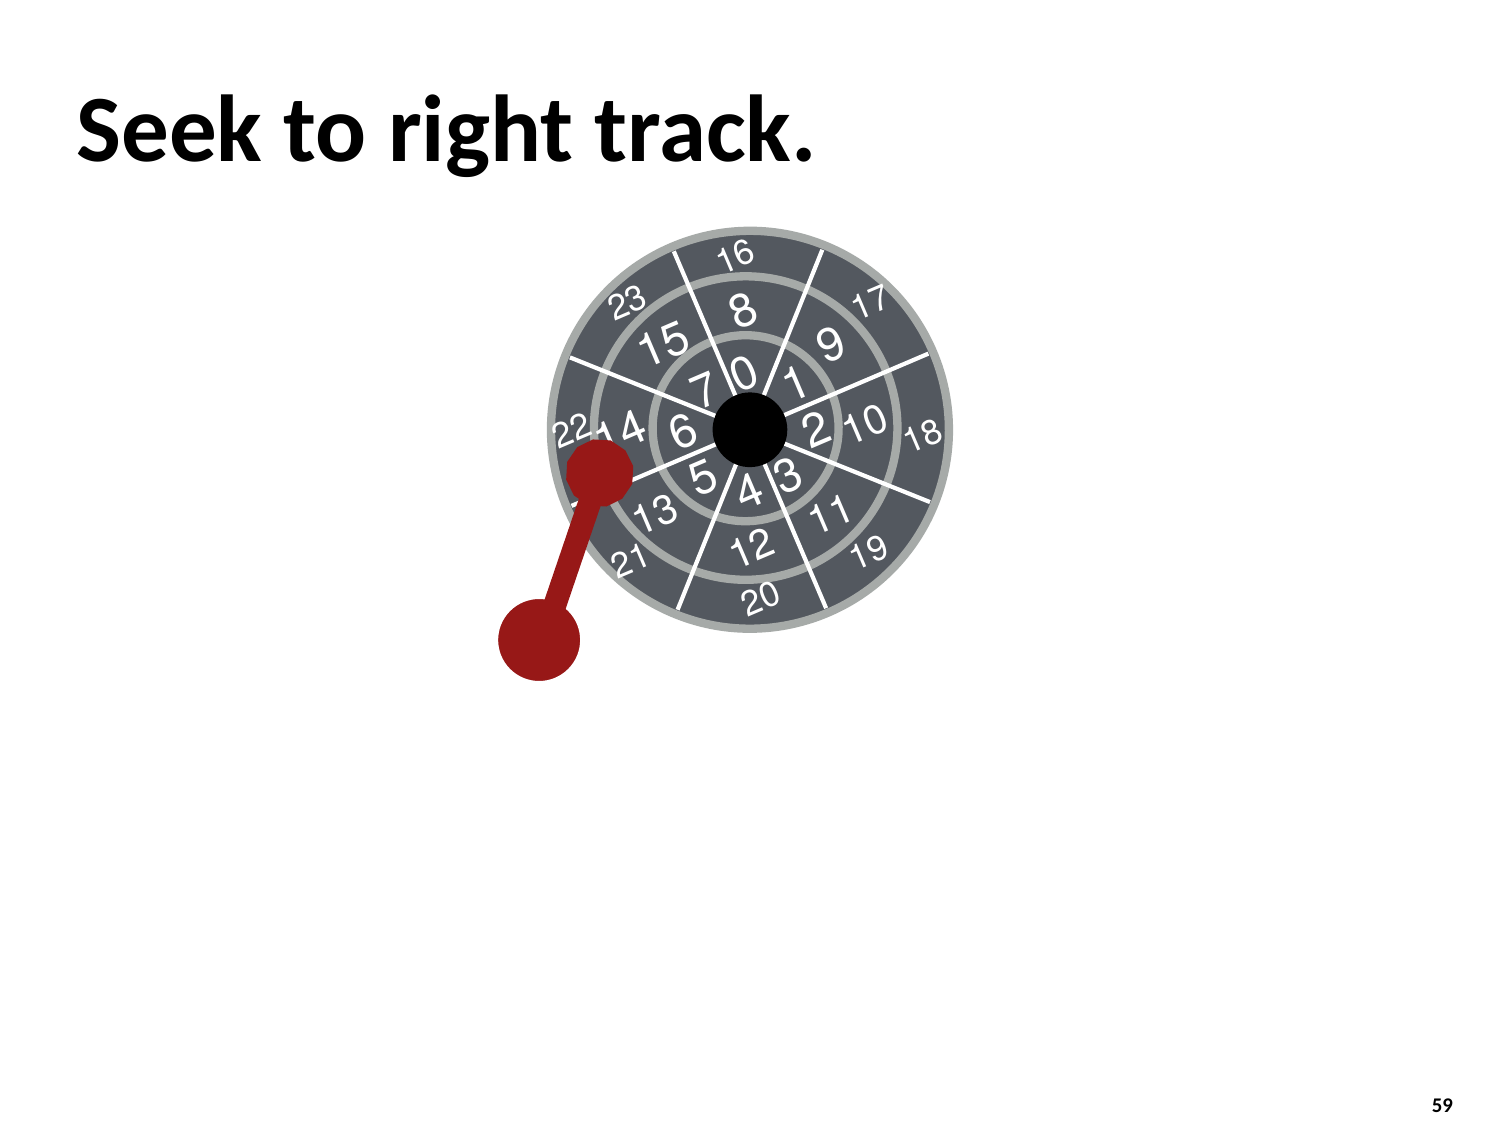

# Seek to right track.

23
16

15
8

22
17

7
0
9
14
6
1

5
2

10
13
4
3
21
18
12
11
20
19